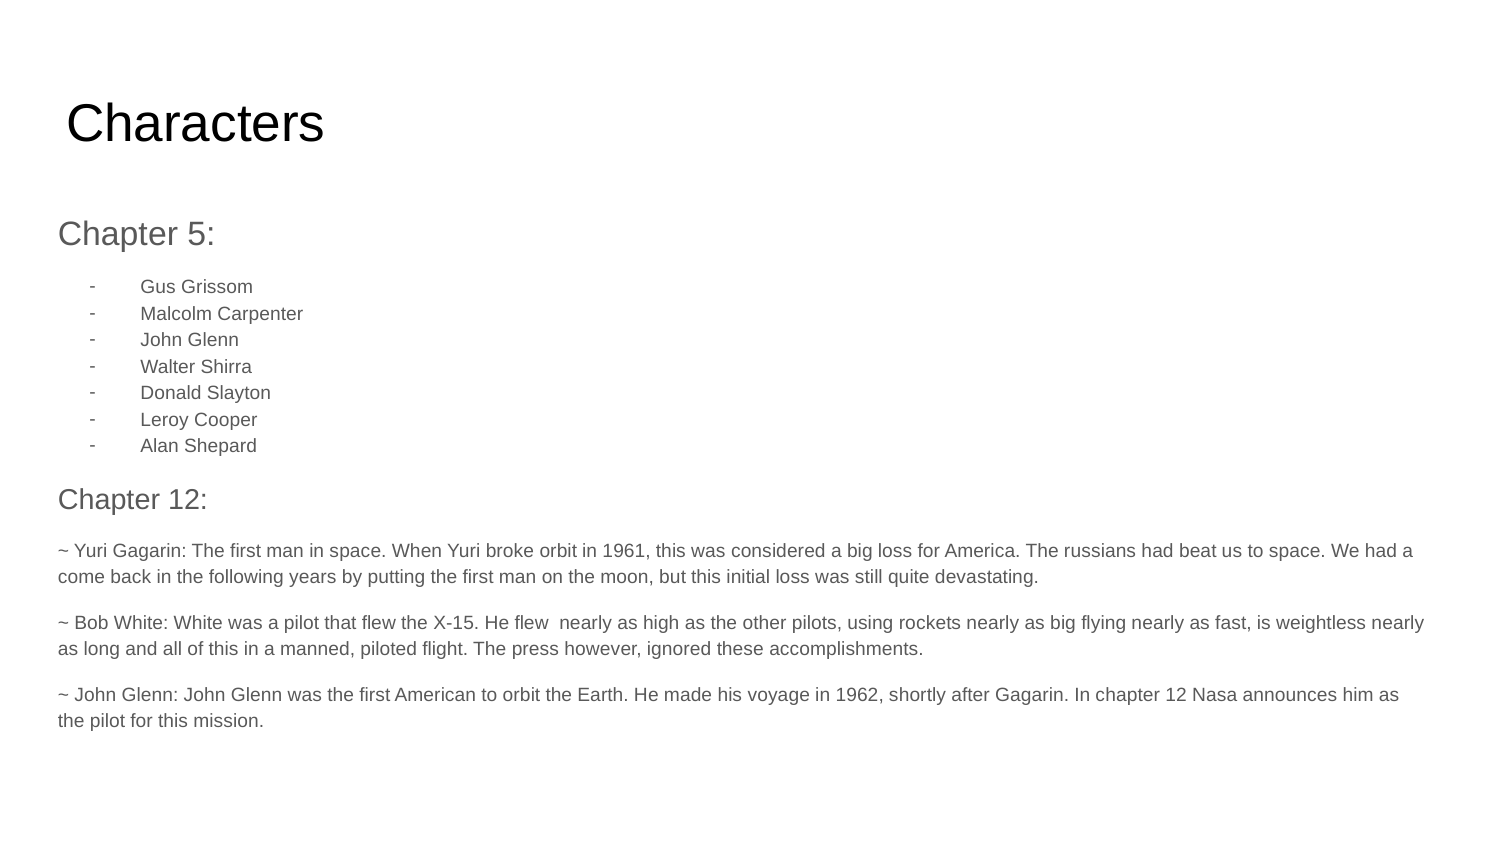

# Characters
Chapter 5:
Gus Grissom
Malcolm Carpenter
John Glenn
Walter Shirra
Donald Slayton
Leroy Cooper
Alan Shepard
Chapter 12:
~ Yuri Gagarin: The first man in space. When Yuri broke orbit in 1961, this was considered a big loss for America. The russians had beat us to space. We had a come back in the following years by putting the first man on the moon, but this initial loss was still quite devastating.
~ Bob White: White was a pilot that flew the X-15. He flew  nearly as high as the other pilots, using rockets nearly as big flying nearly as fast, is weightless nearly as long and all of this in a manned, piloted flight. The press however, ignored these accomplishments.
~ John Glenn: John Glenn was the first American to orbit the Earth. He made his voyage in 1962, shortly after Gagarin. In chapter 12 Nasa announces him as the pilot for this mission.